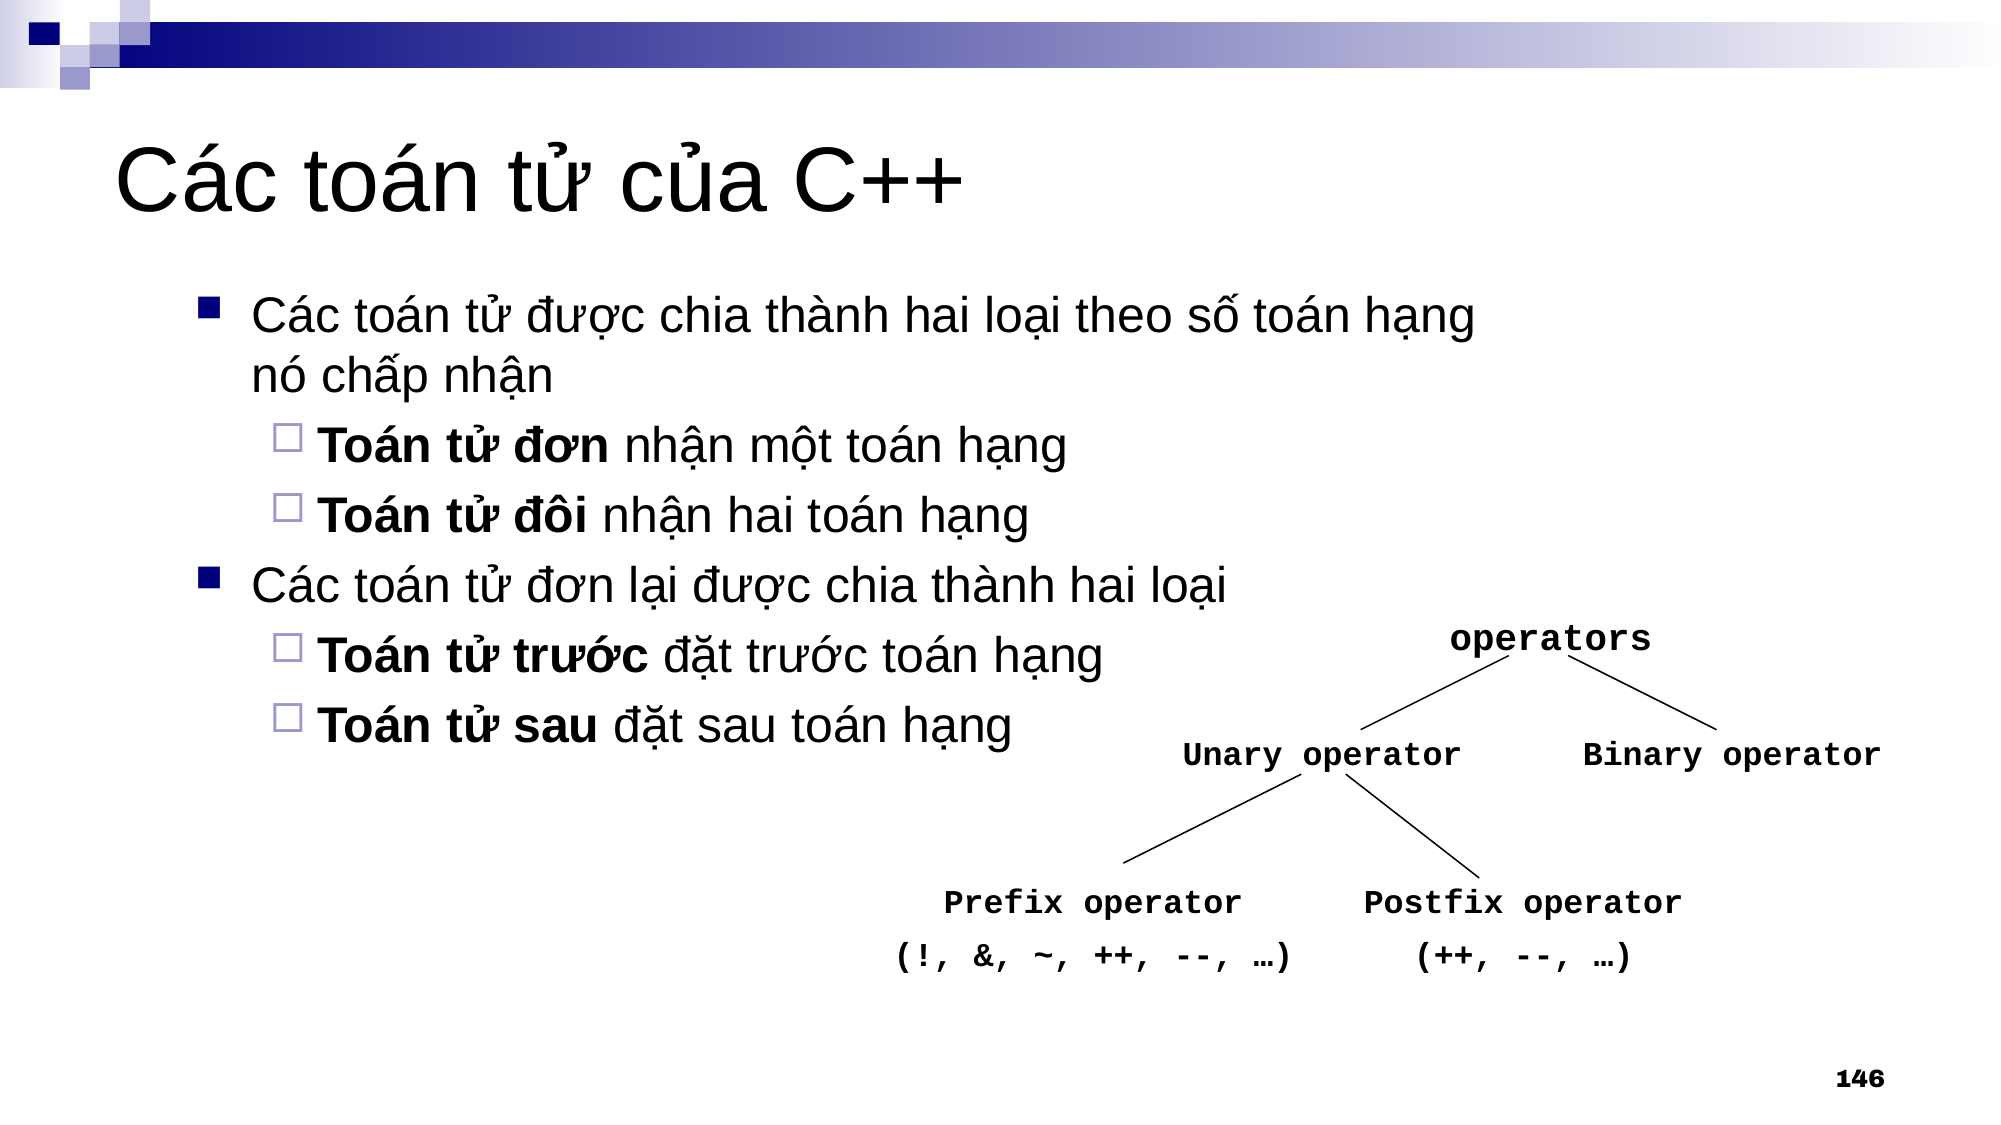

# Các toán tử của C++
Các toán tử được chia thành hai loại theo số toán hạng nó chấp nhận
Toán tử đơn nhận một toán hạng
Toán tử đôi nhận hai toán hạng
Các toán tử đơn lại được chia thành hai loại
Toán tử trước đặt trước toán hạng
Toán tử sau đặt sau toán hạng
operators

Unary operator
Binary operator

Prefix operator
(!, &, ~, ++, --, …)
Postfix operator
(++, --, …)
146